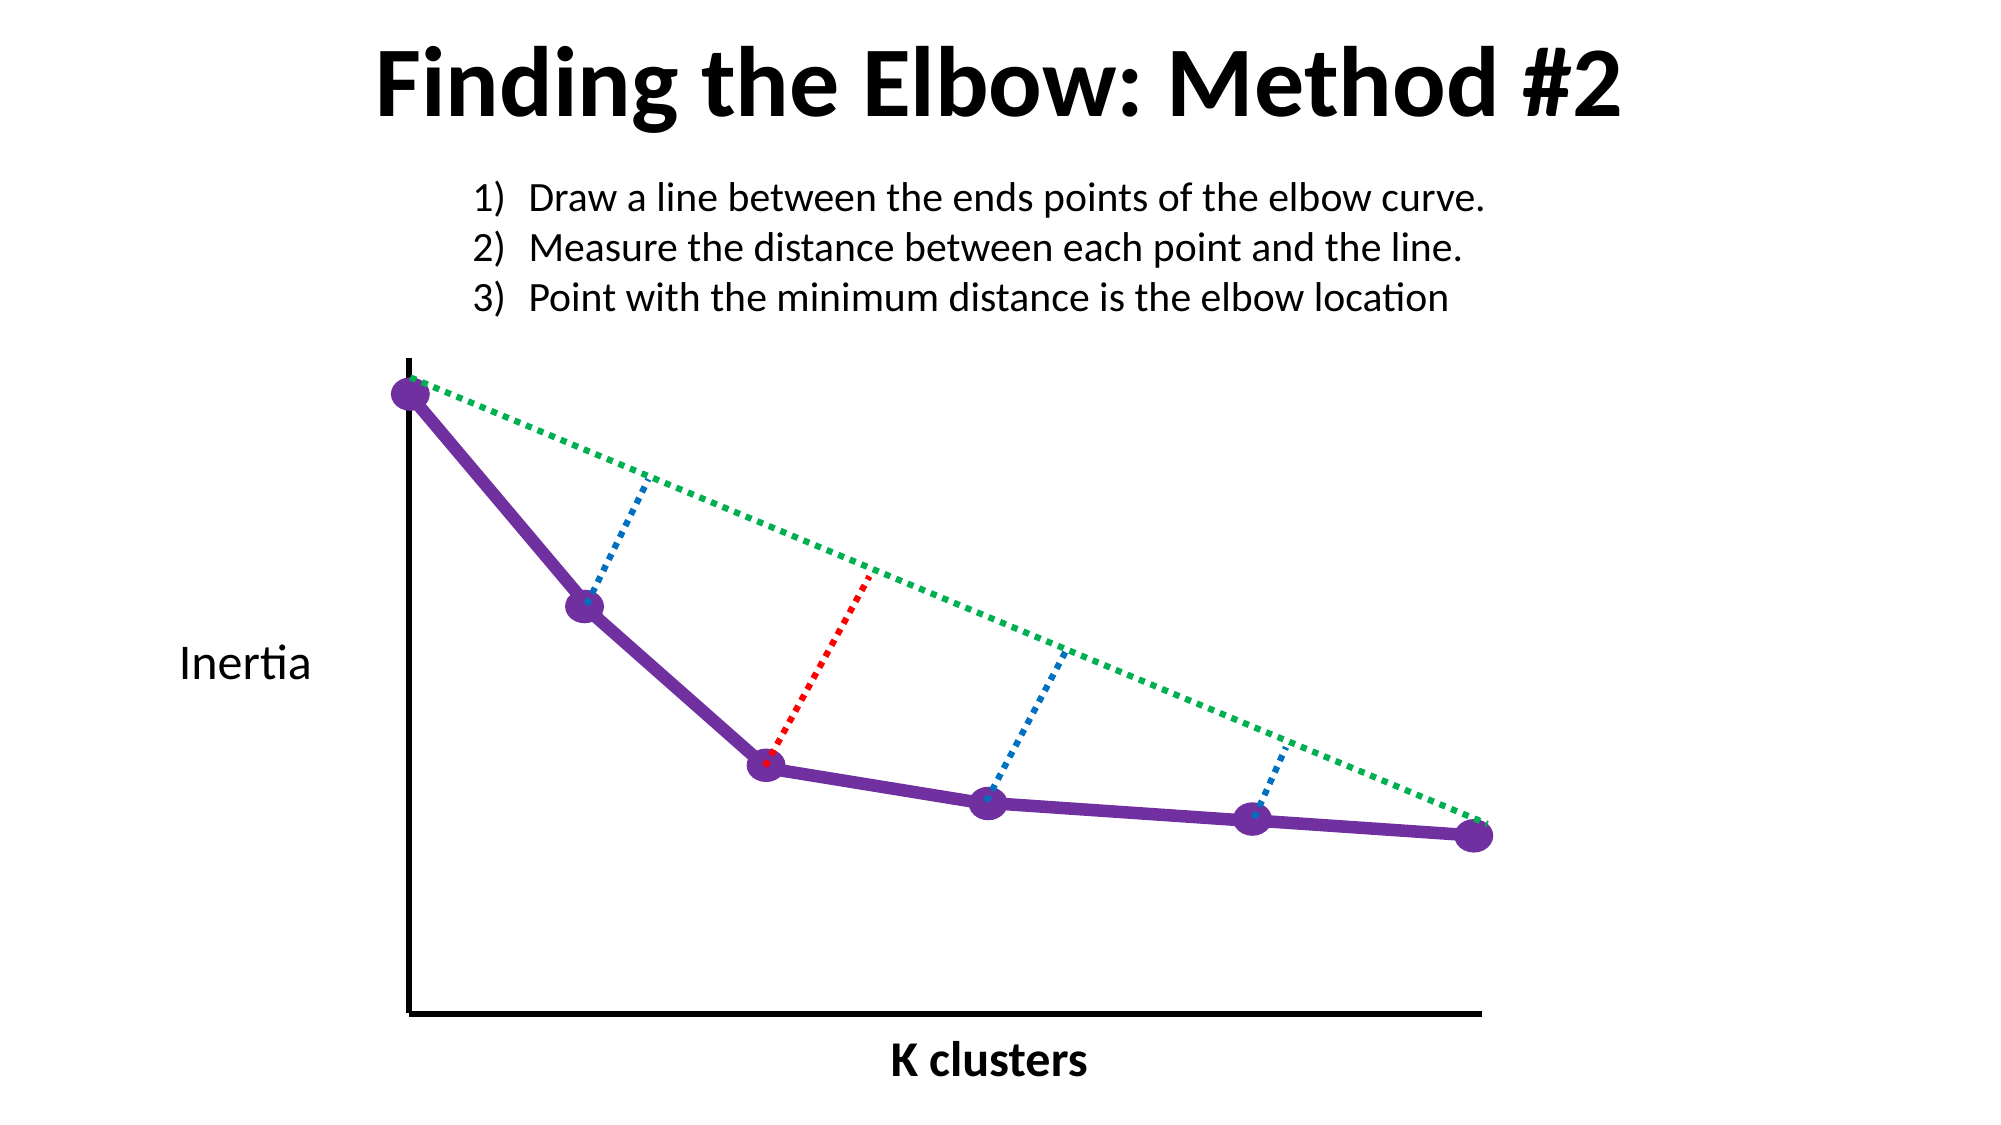

Finding the Elbow: Method #2
Draw a line between the ends points of the elbow curve.
Measure the distance between each point and the line.
Point with the minimum distance is the elbow location

Inertia

K clusters